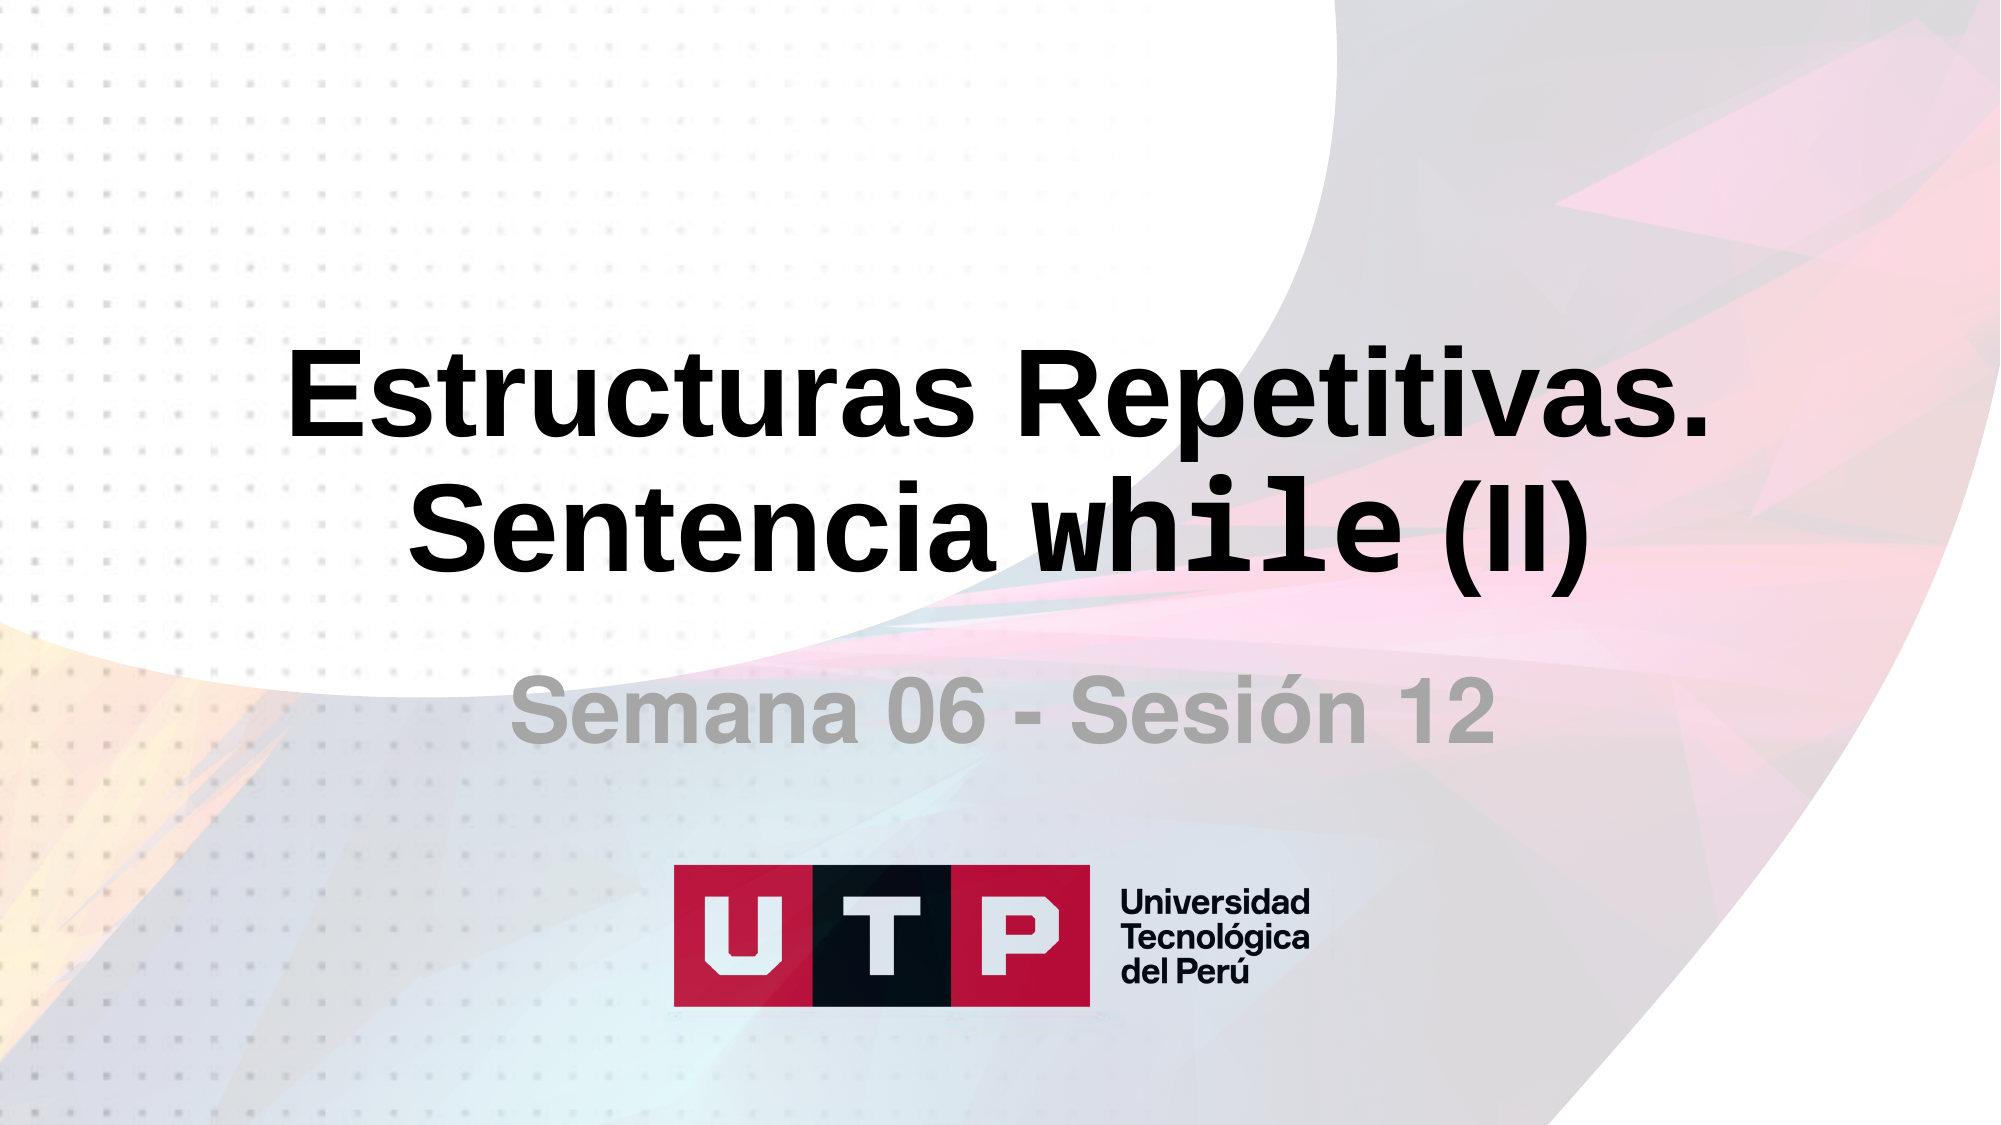

# Estructuras Repetitivas. Sentencia while (II)
Semana 06 - Sesión 12